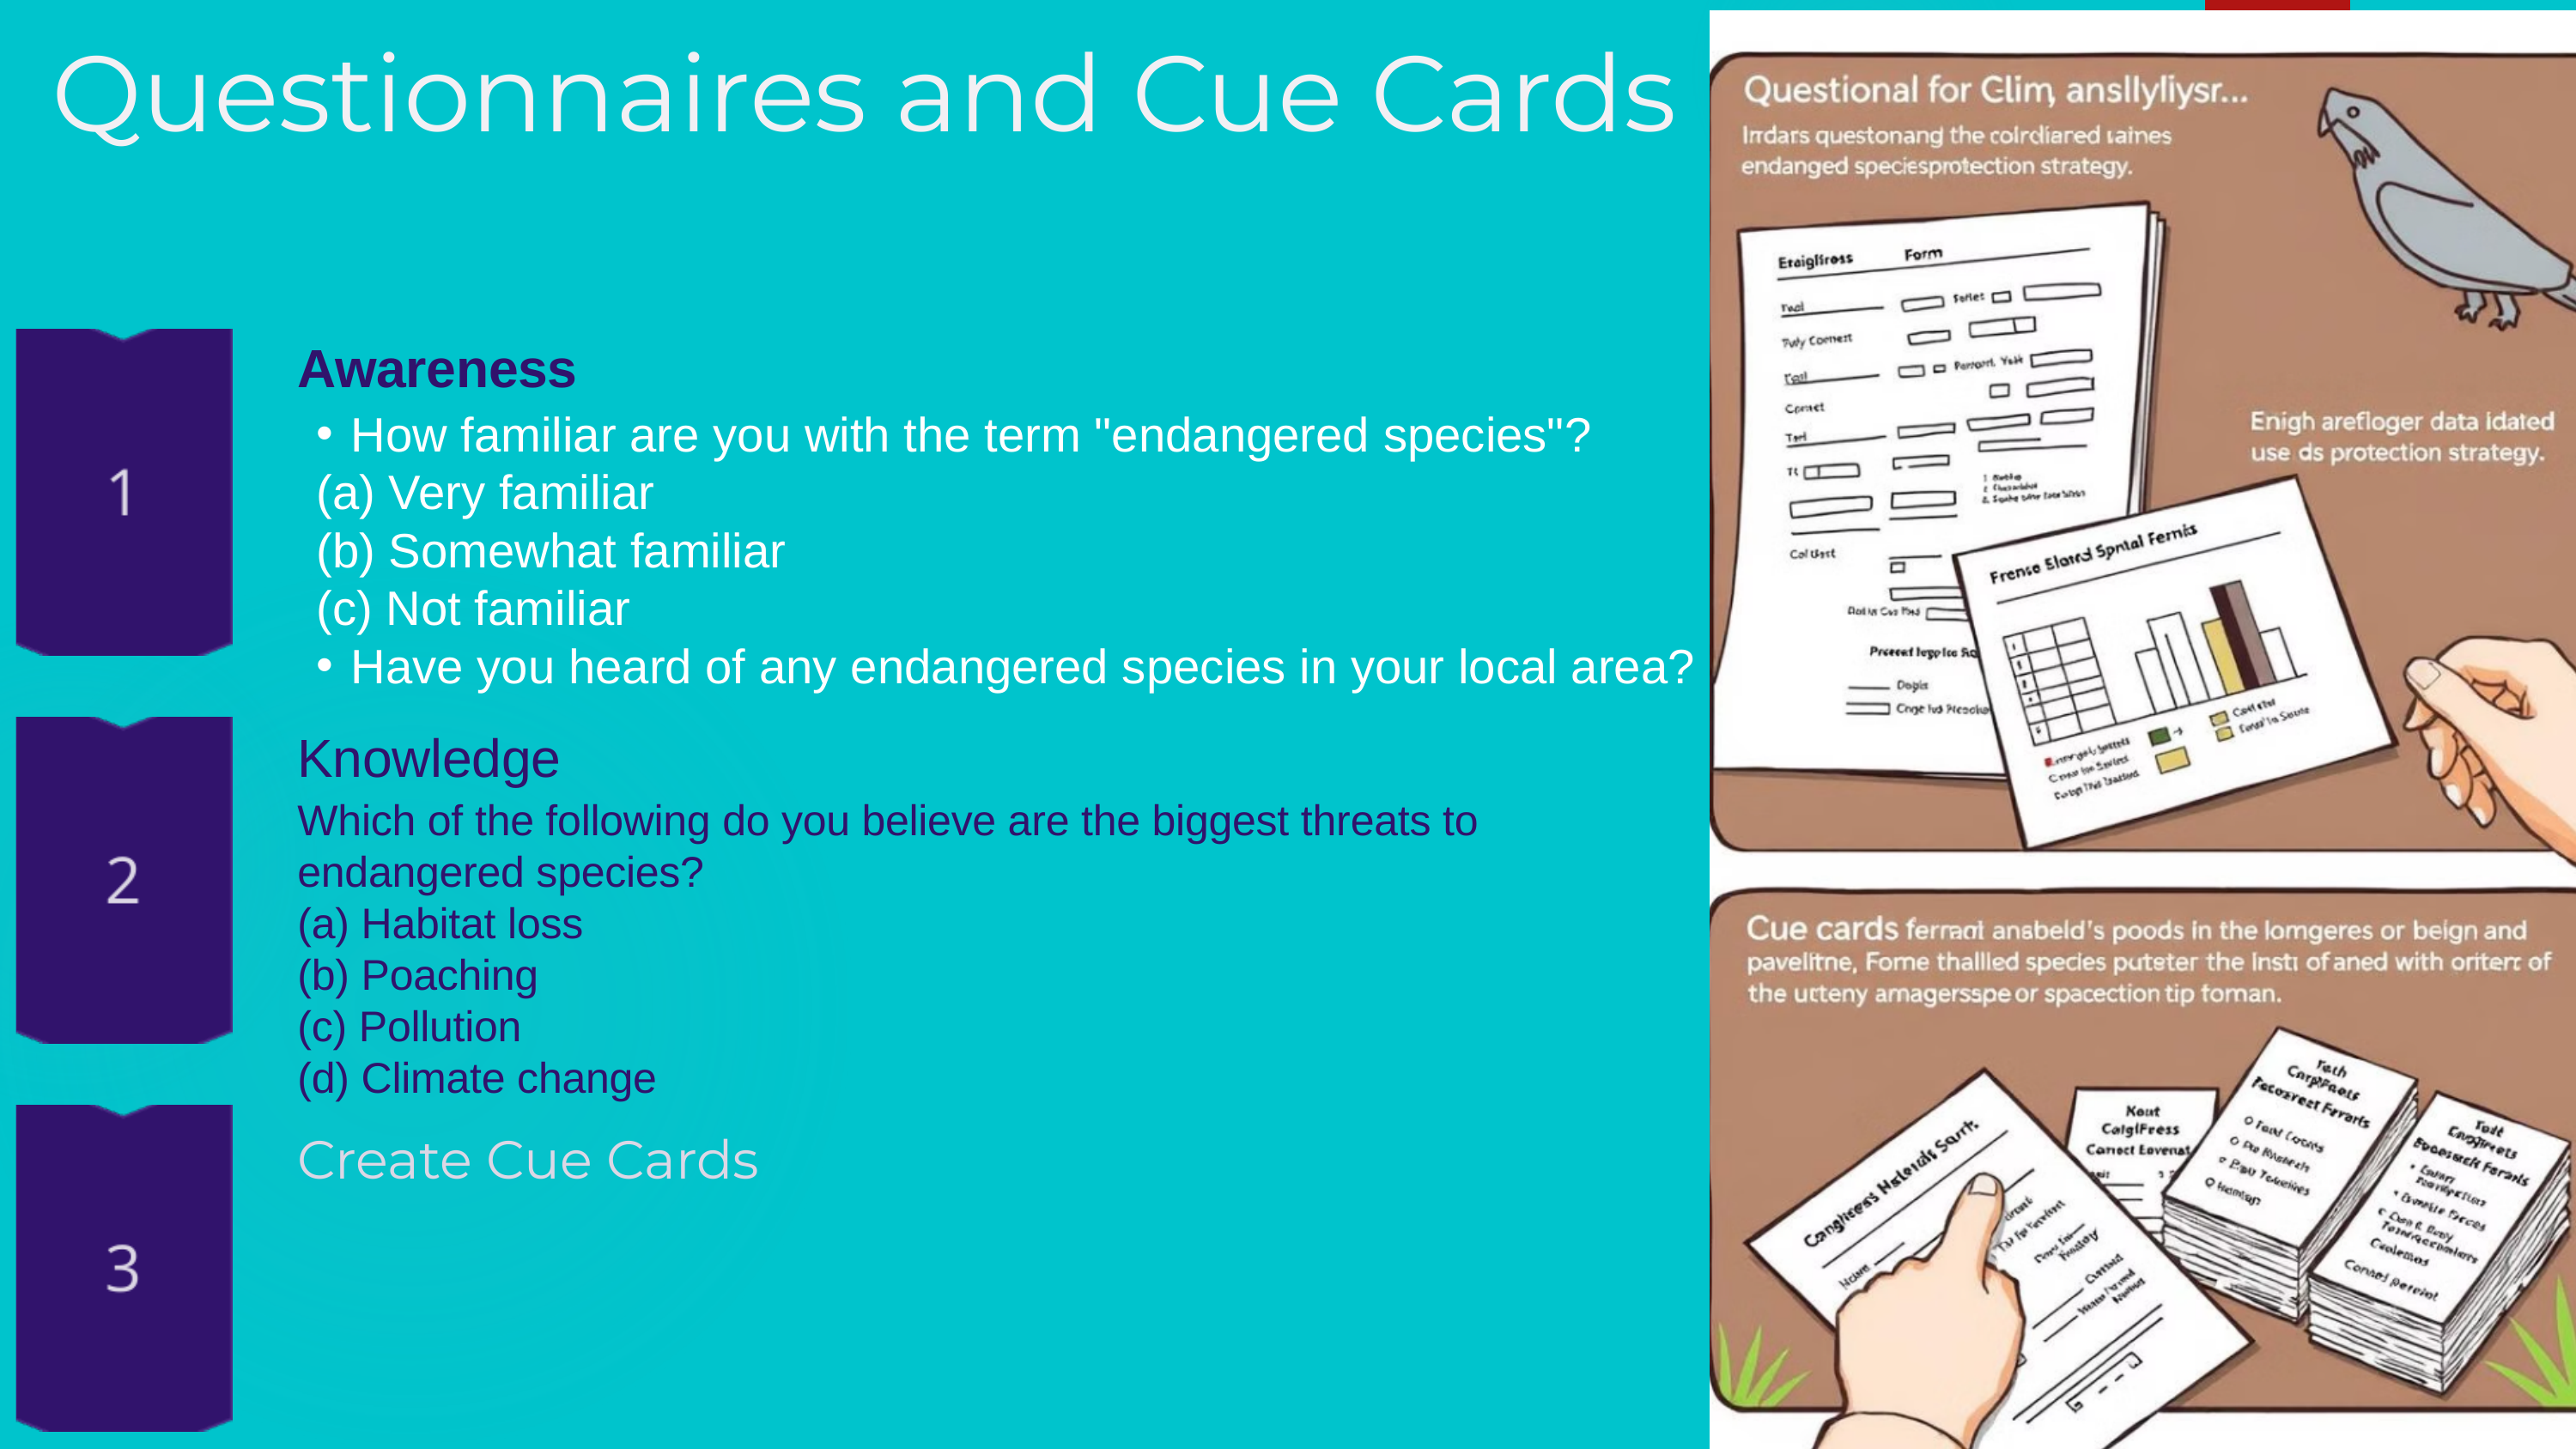

Questionnaires and Cue Cards

Awareness

How familiar are you with the term "endangered species"?
(a) Very familiar
(b) Somewhat familiar
(c) Not familiar
Have you heard of any endangered species in your local area?

Knowledge
Which of the following do you believe are the biggest threats to endangered species?
(a) Habitat loss
(b) Poaching
(c) Pollution
(d) Climate change

Create Cue Cards